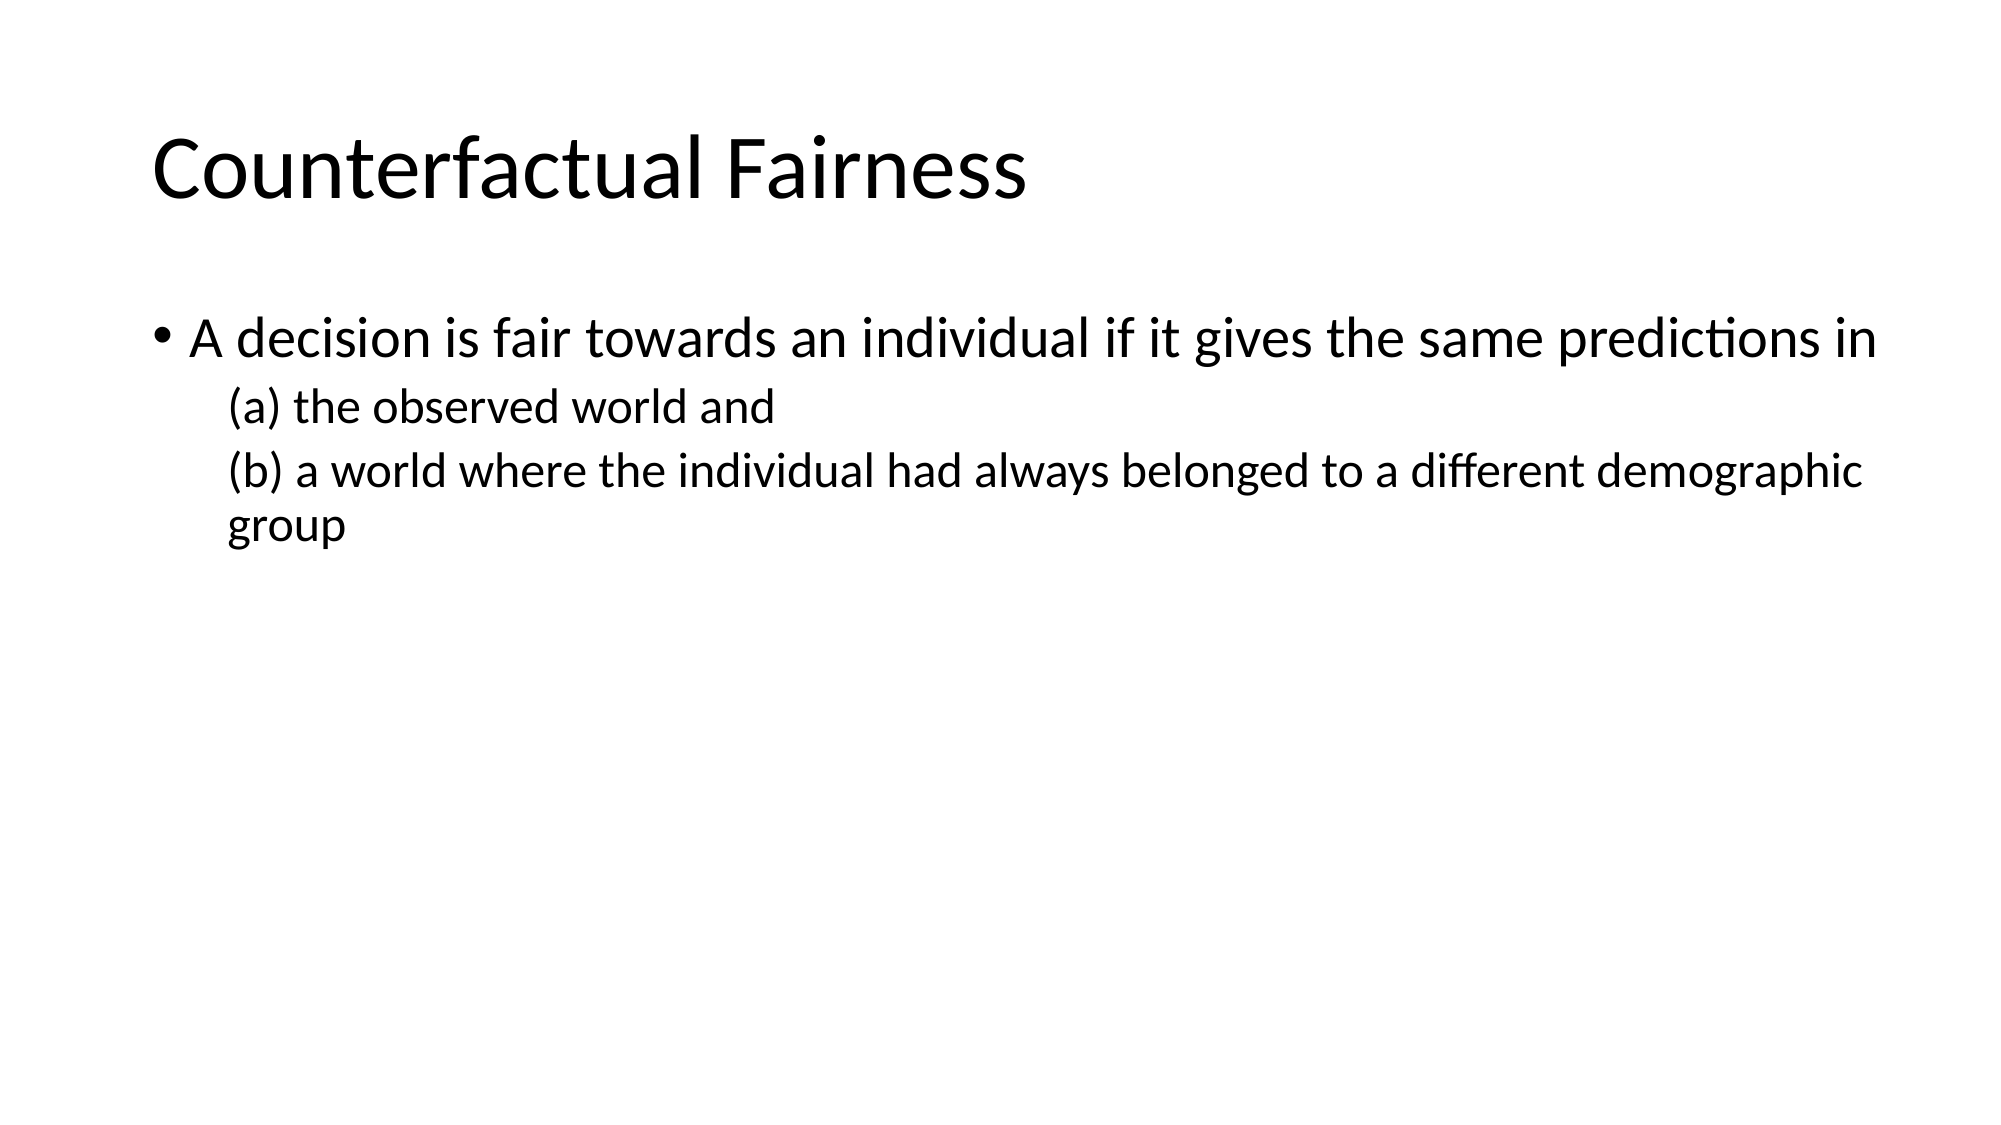

# Counterfactual Fairness
A decision is fair towards an individual if it gives the same predictions in
(a) the observed world and
(b) a world where the individual had always belonged to a different demographic group